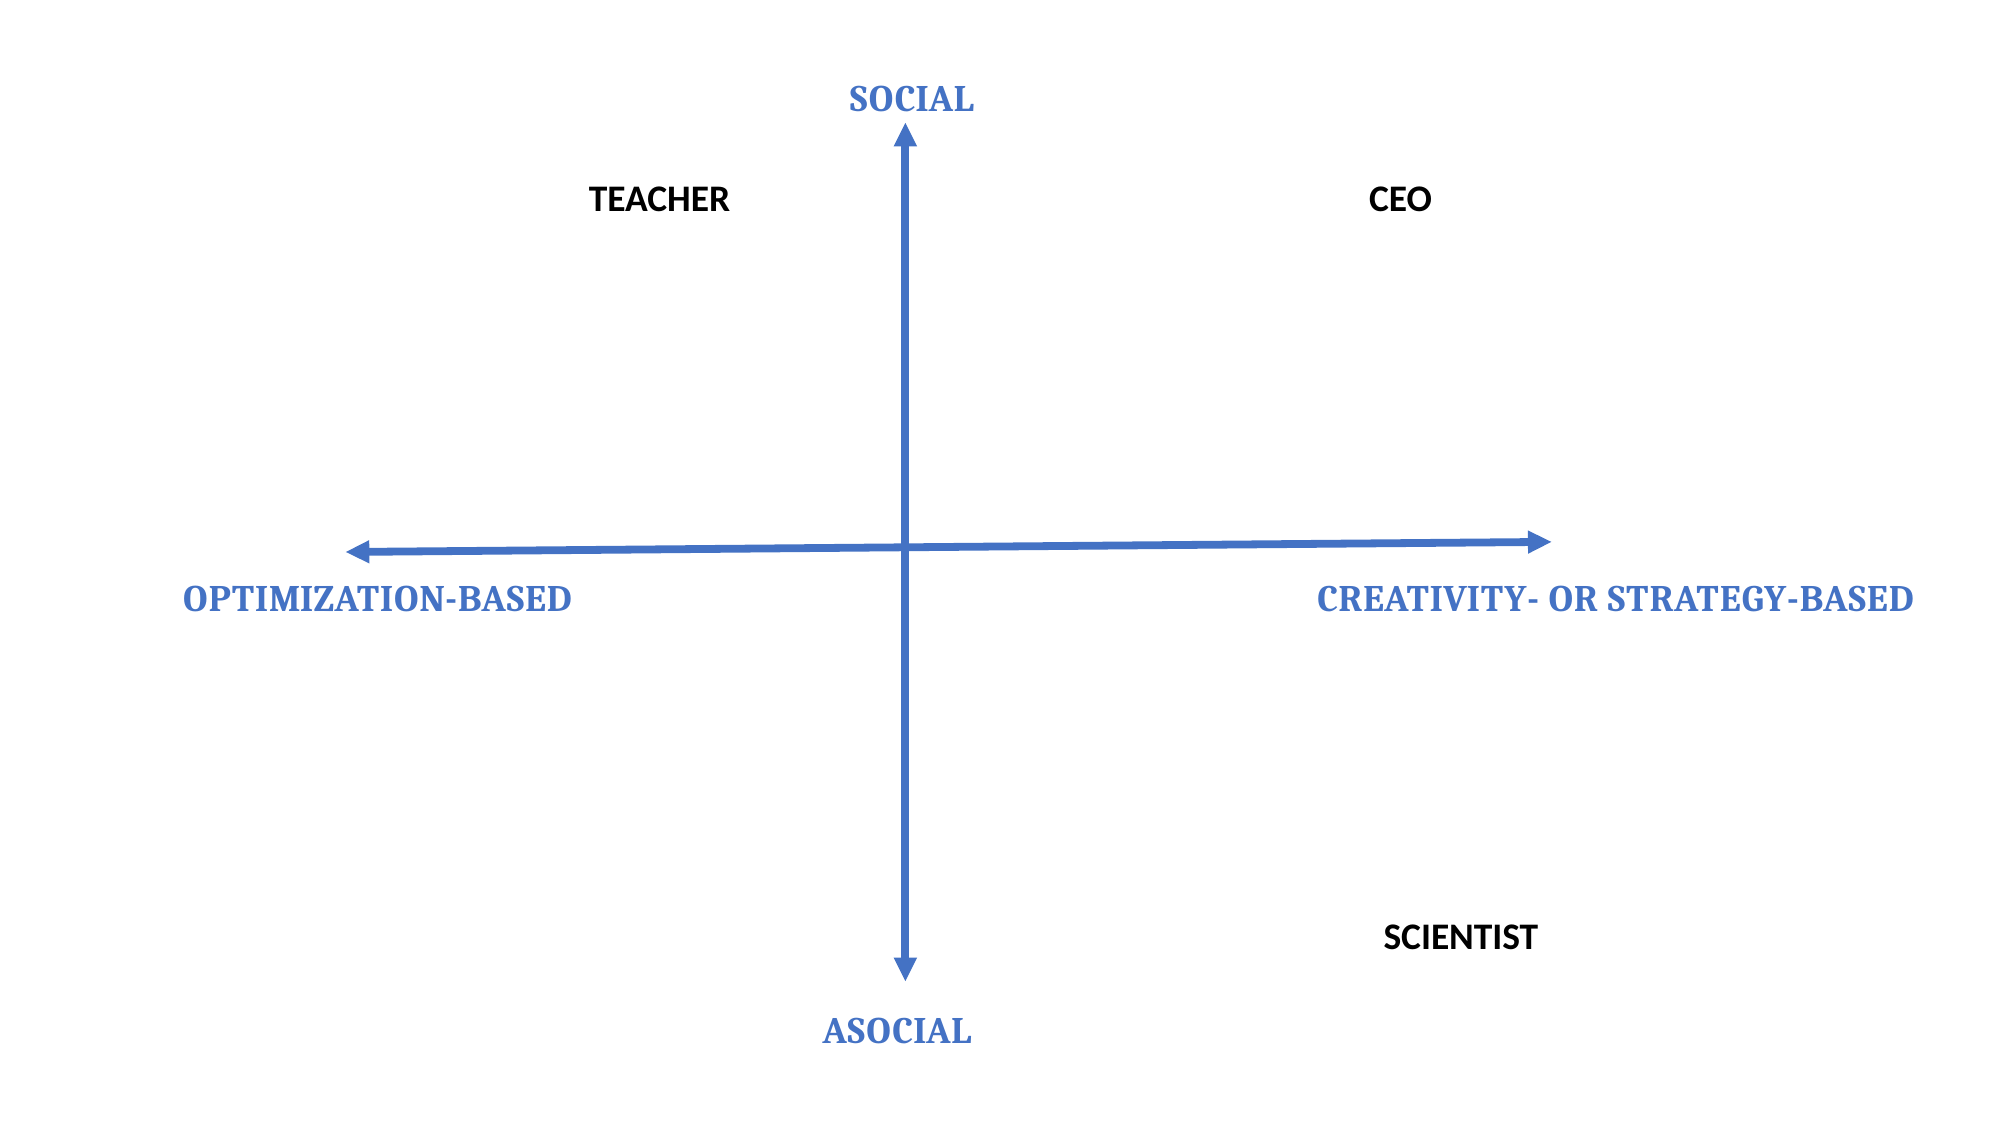

SOCIAL
TEACHER
CEO
OPTIMIZATION-BASED
CREATIVITY- OR STRATEGY-BASED
SCIENTIST
ASOCIAL